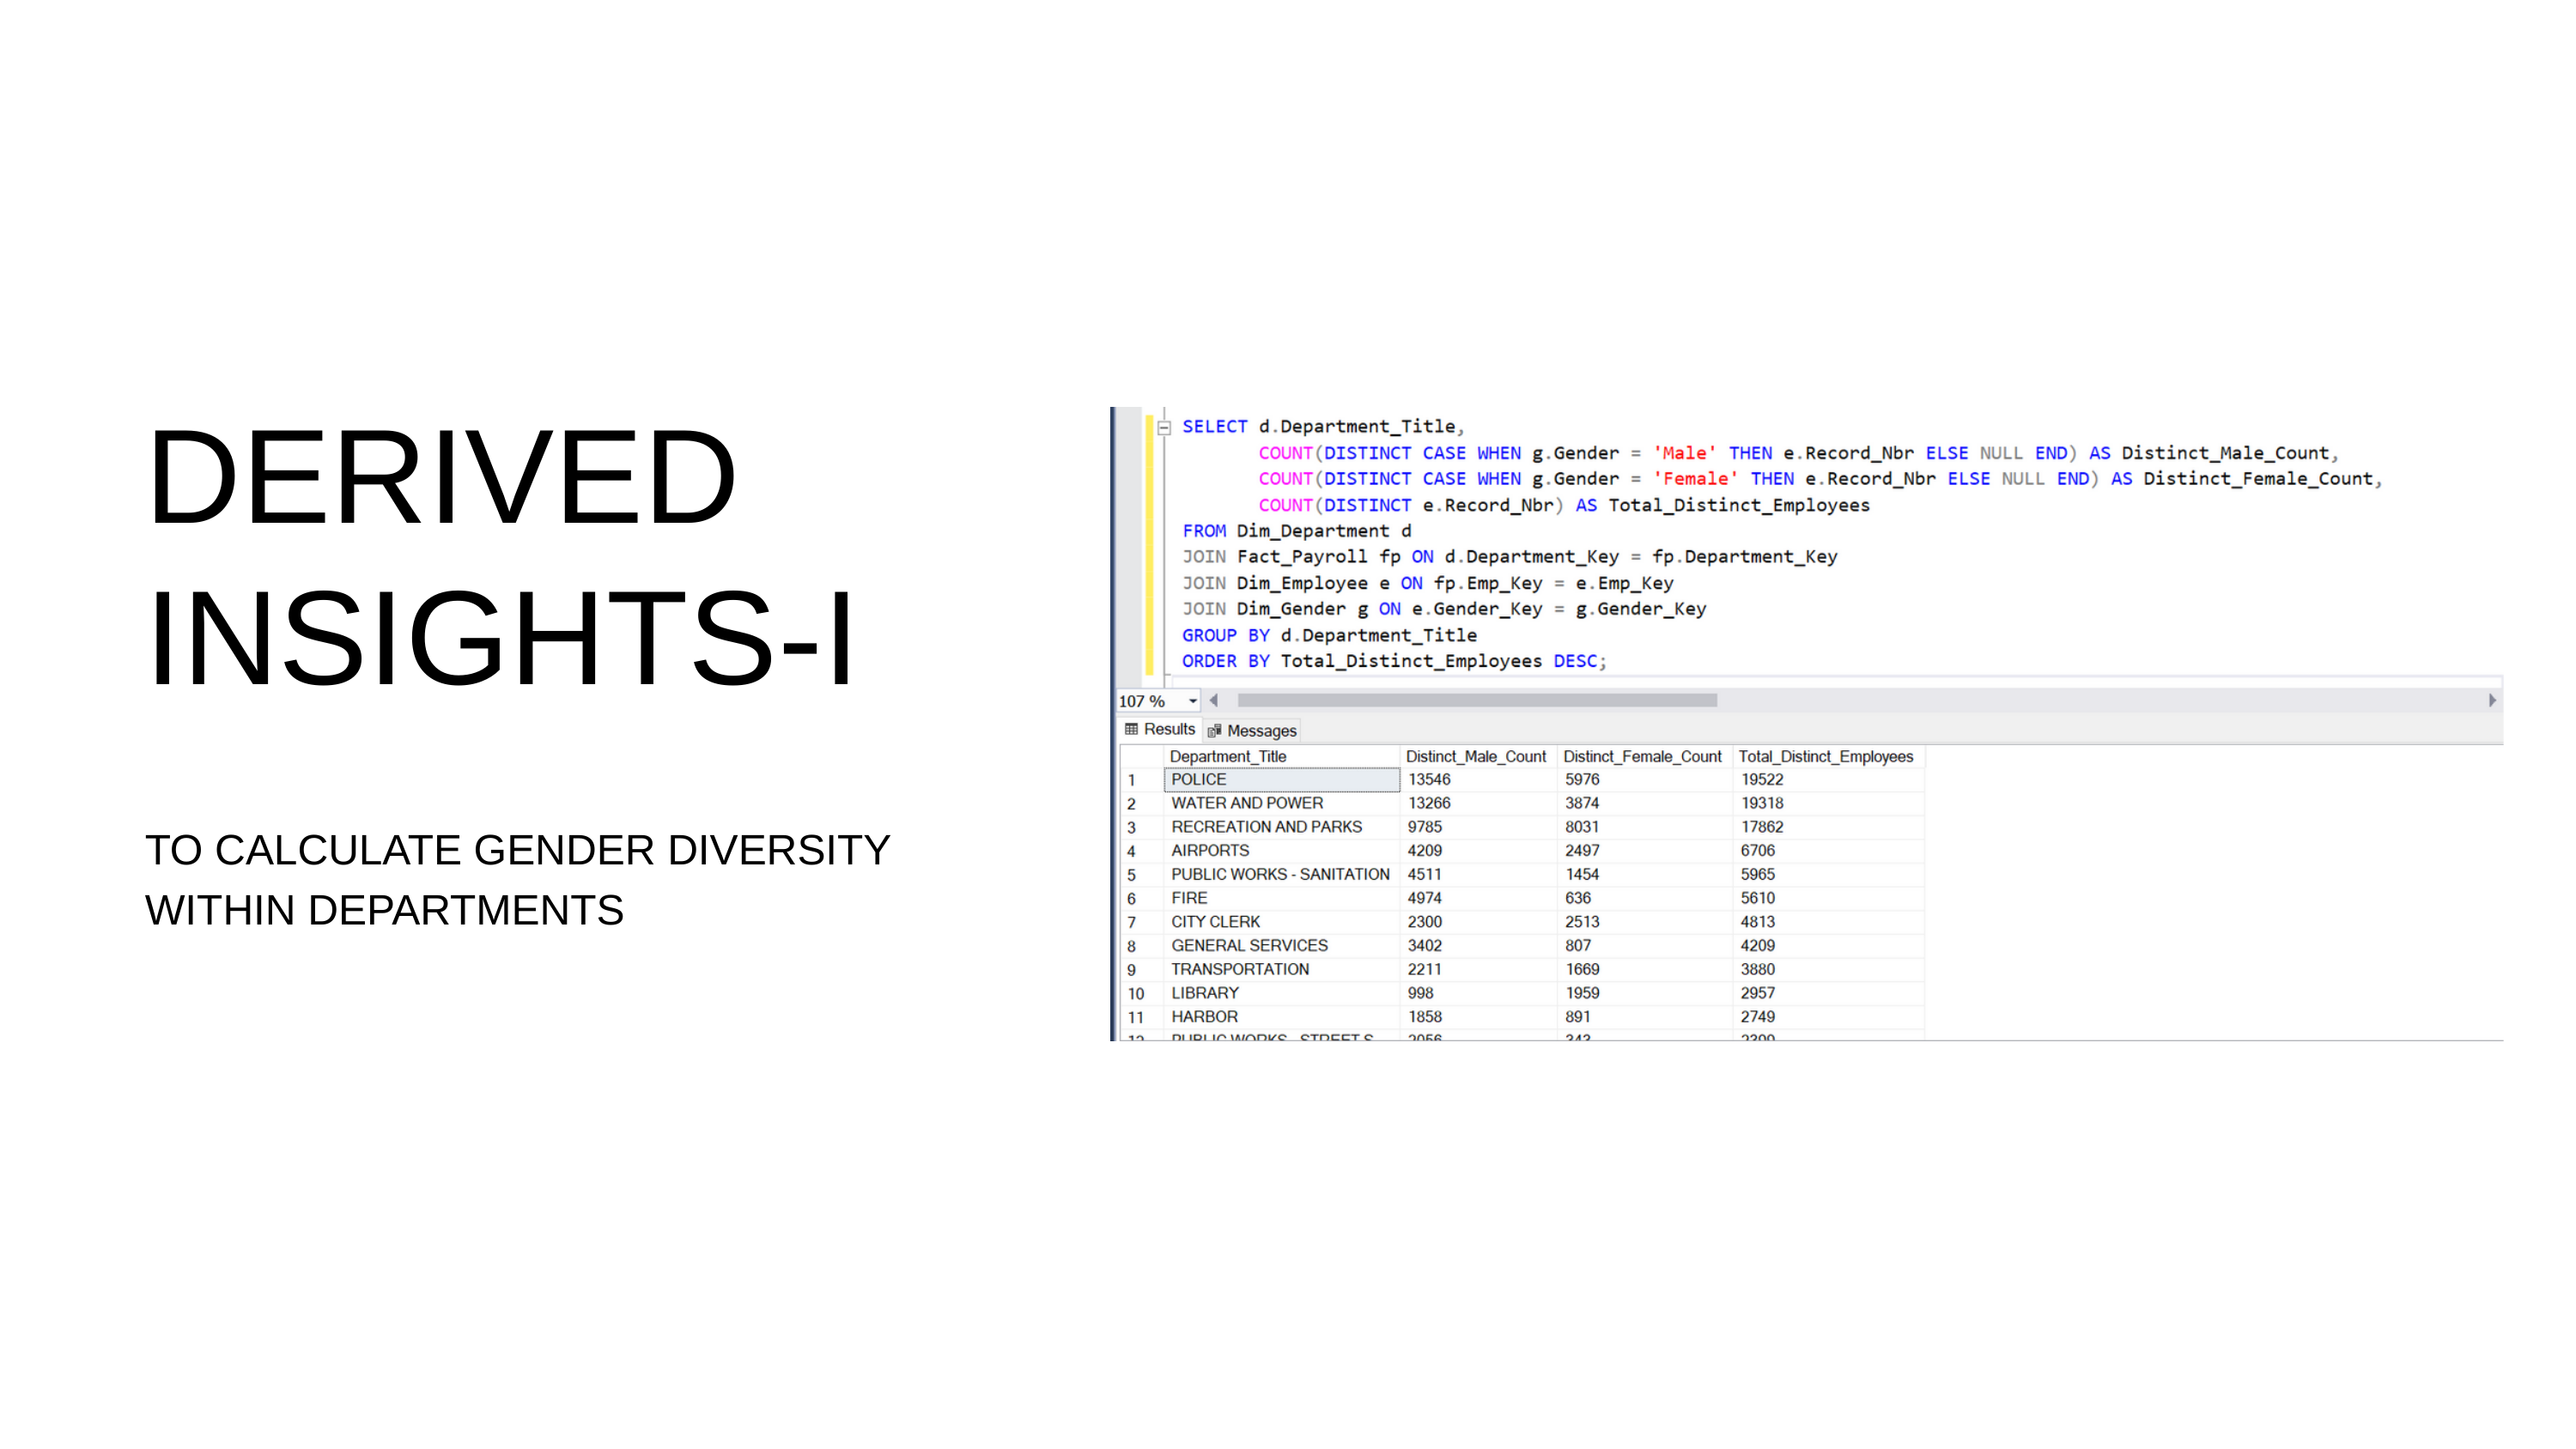

DERIVED INSIGHTS-I​
TO CALCULATE GENDER DIVERSITY WITHIN DEPARTMENTS